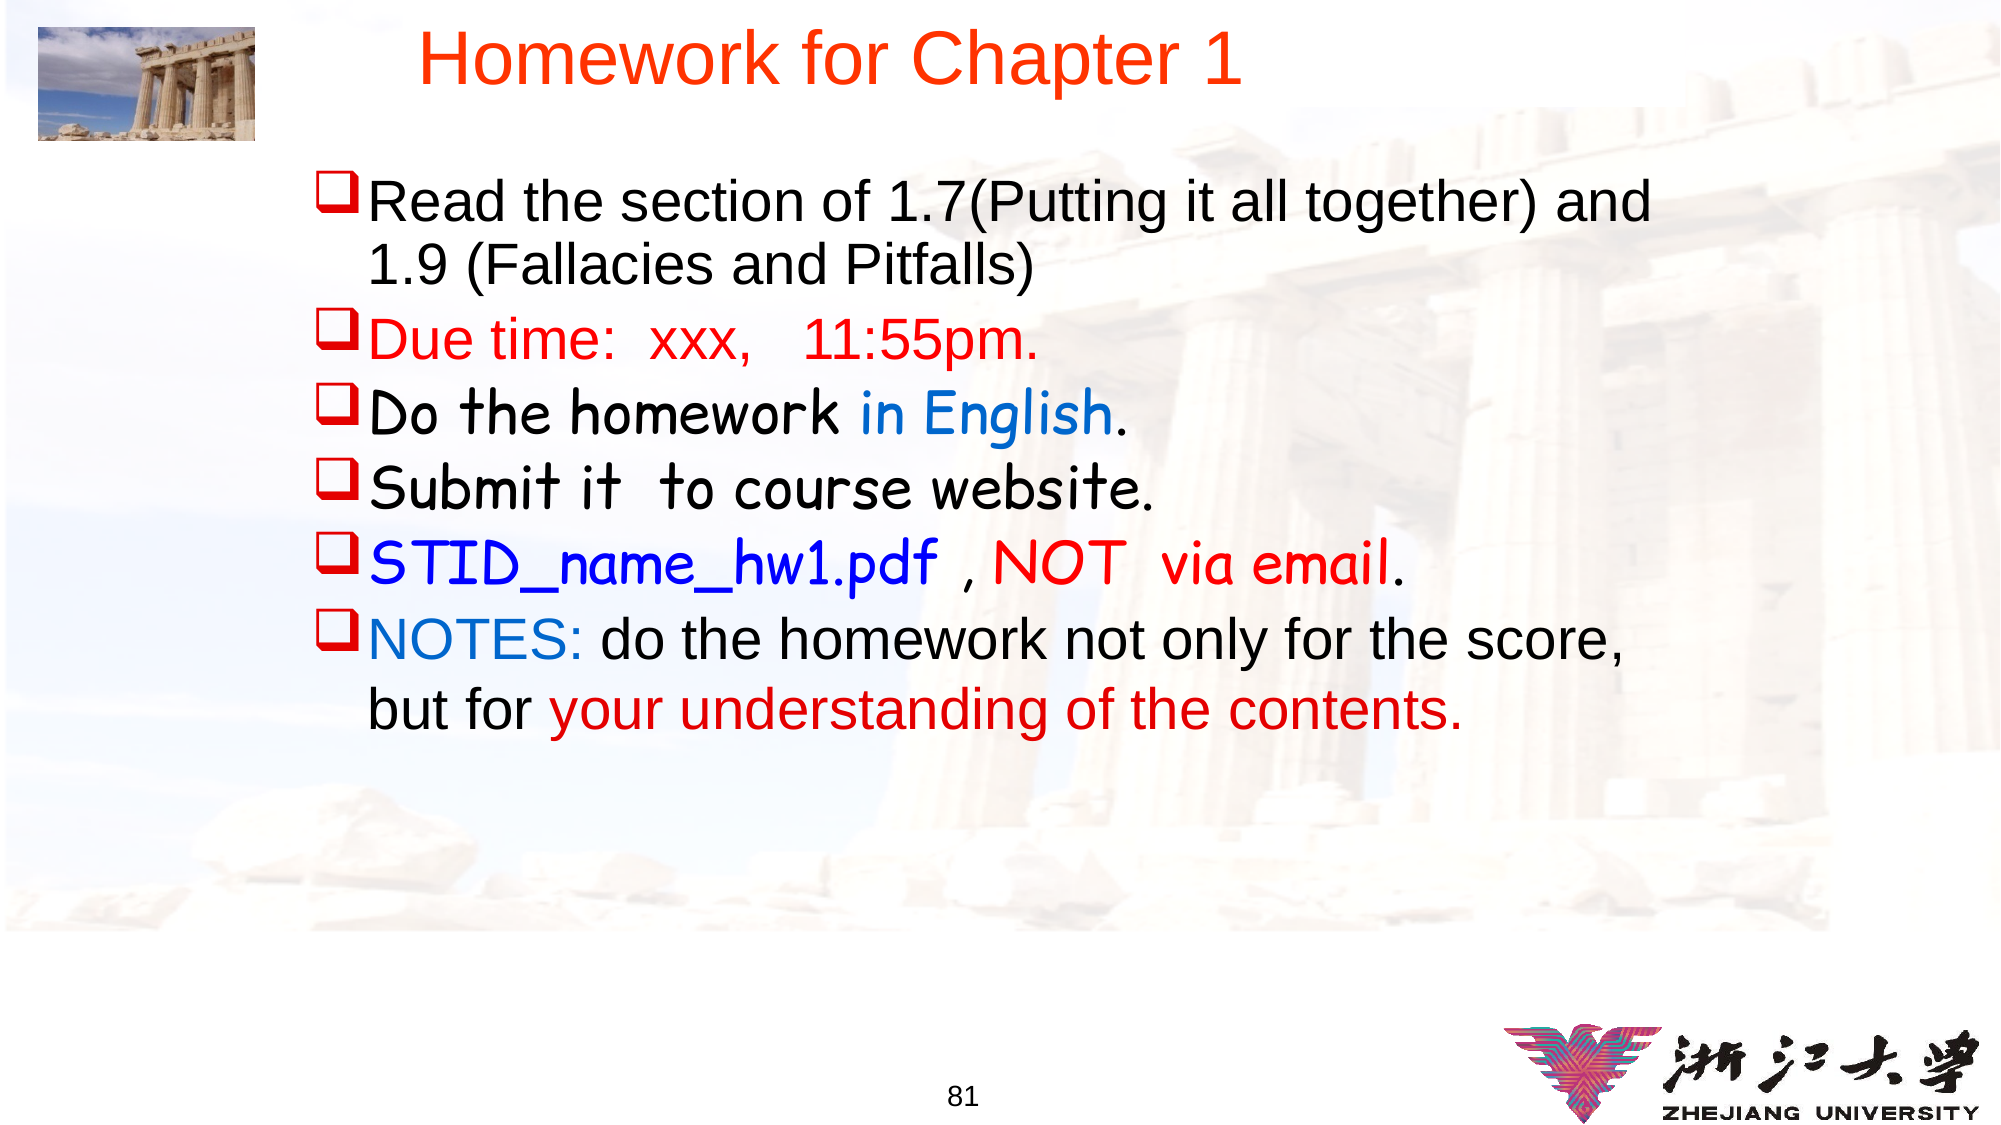

# Homework for Chapter 1
Read the section of 1.7(Putting it all together) and 1.9 (Fallacies and Pitfalls)
Due time:  xxx,   11:55pm.
Do the homework in English.
Submit it  to course website.
STID_name_hw1.pdf , NOT  via email.
NOTES: do the homework not only for the score, but for your understanding of the contents.